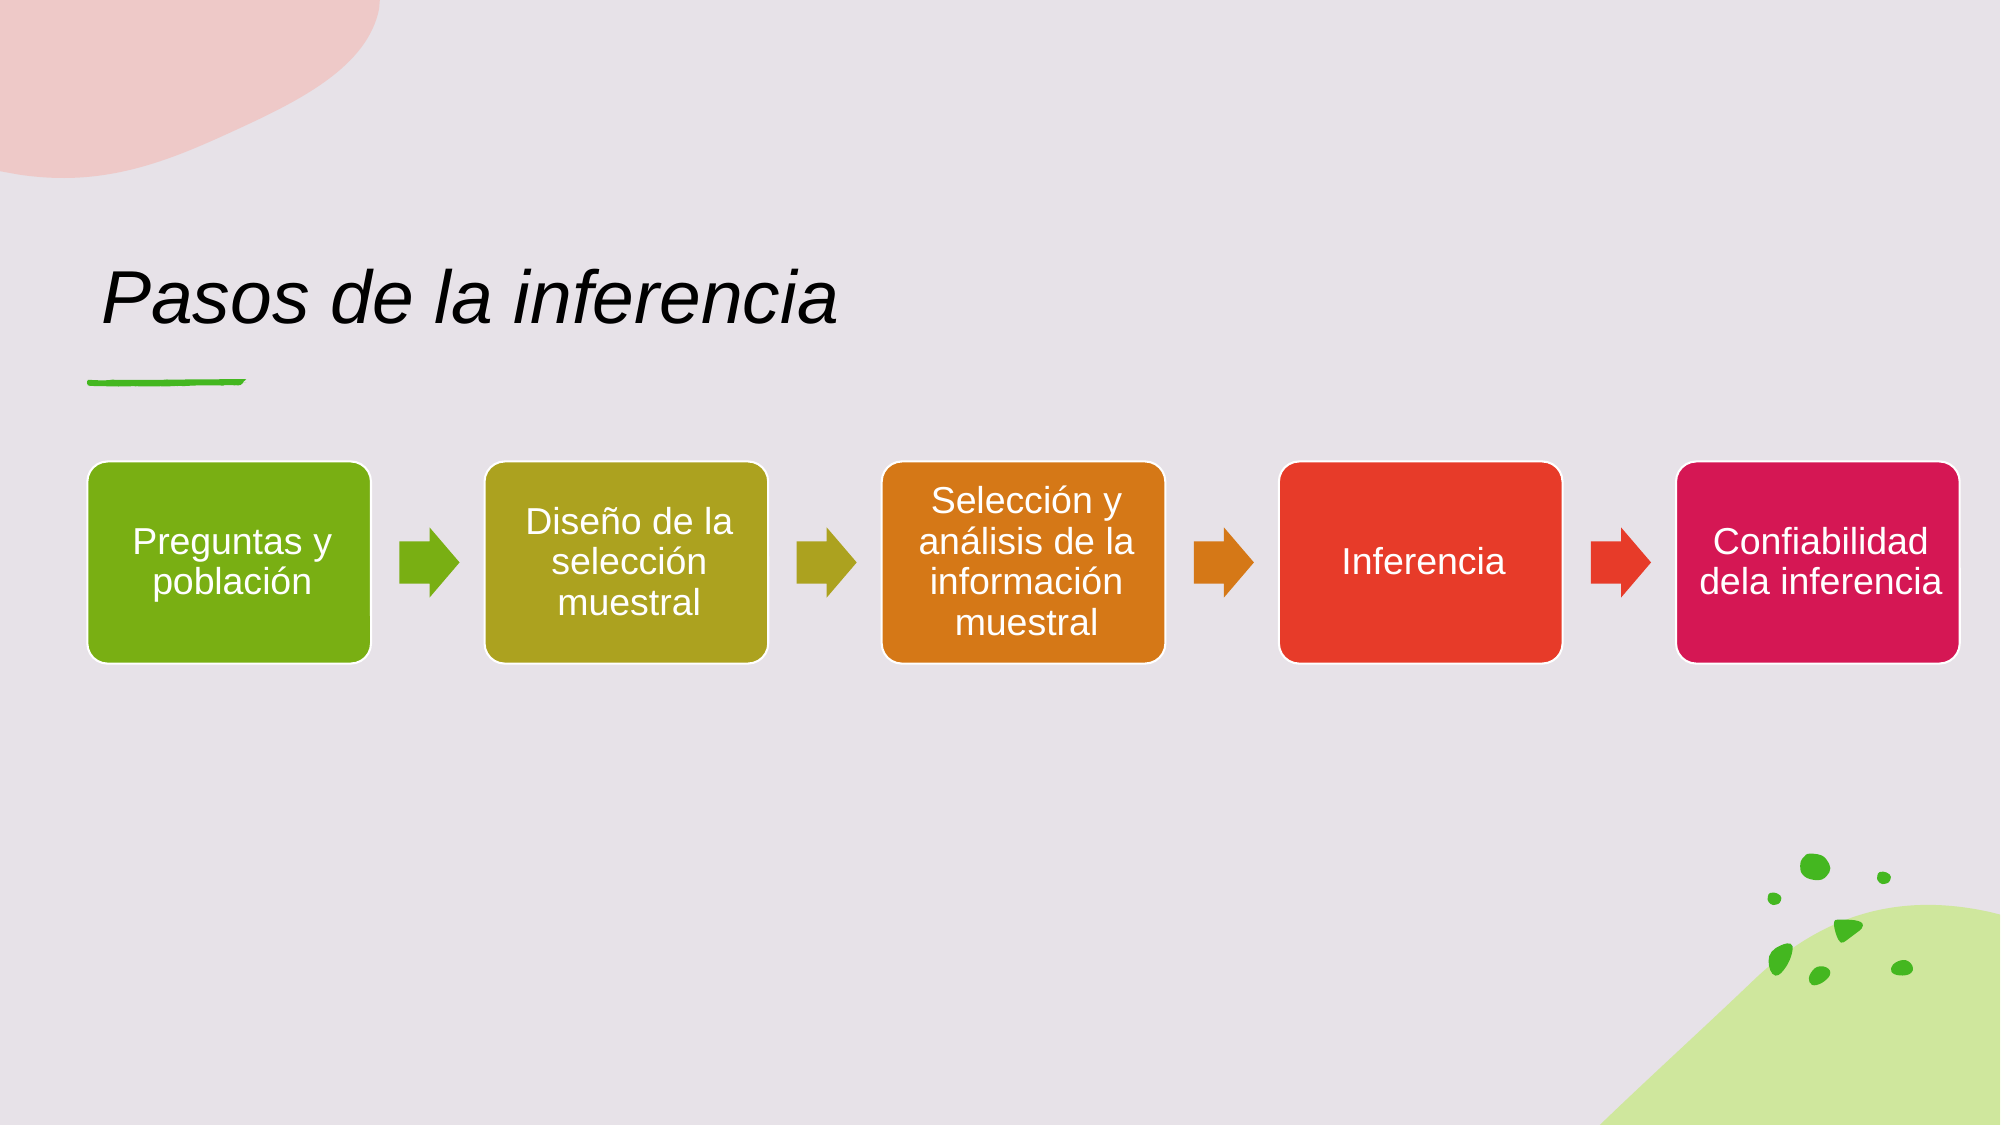

Preguntas y población

Diseño de la selección muestral

Selección y análisis de la información muestral

Inferencia

Confiabilidad dela inferencia
# Pasos de la inferencia